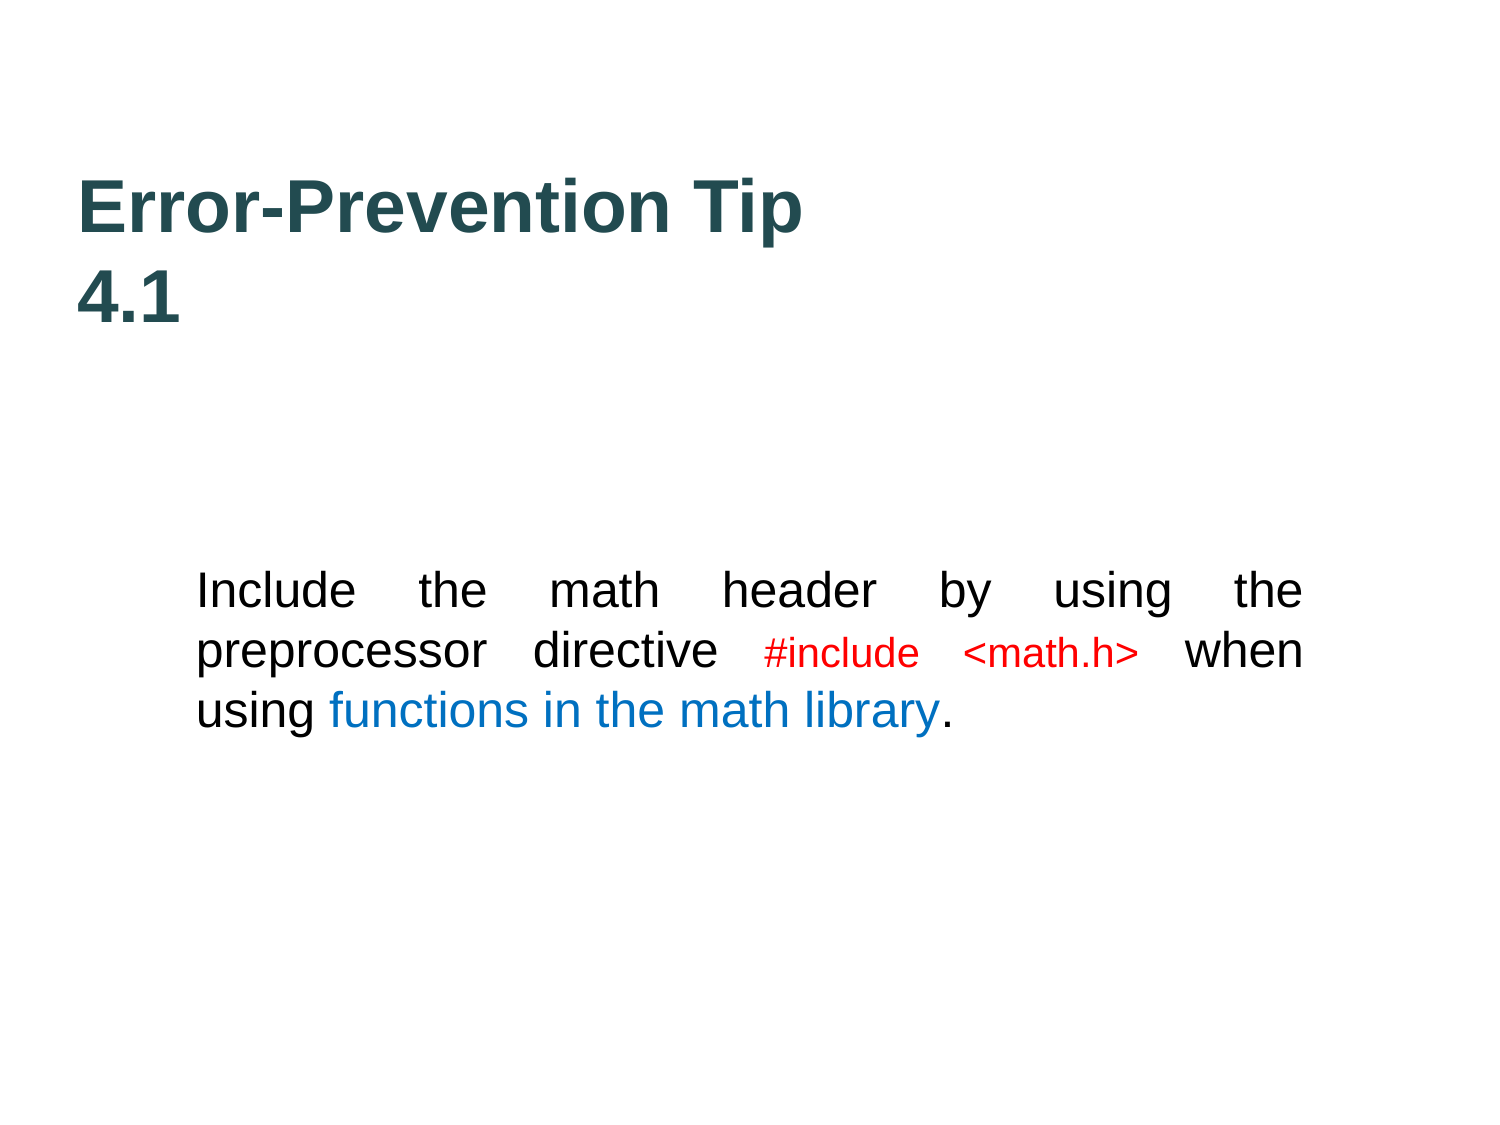

# Error-Prevention Tip 4.1
Include the math header by using the preprocessor directive #include <math.h> when using functions in the math library.